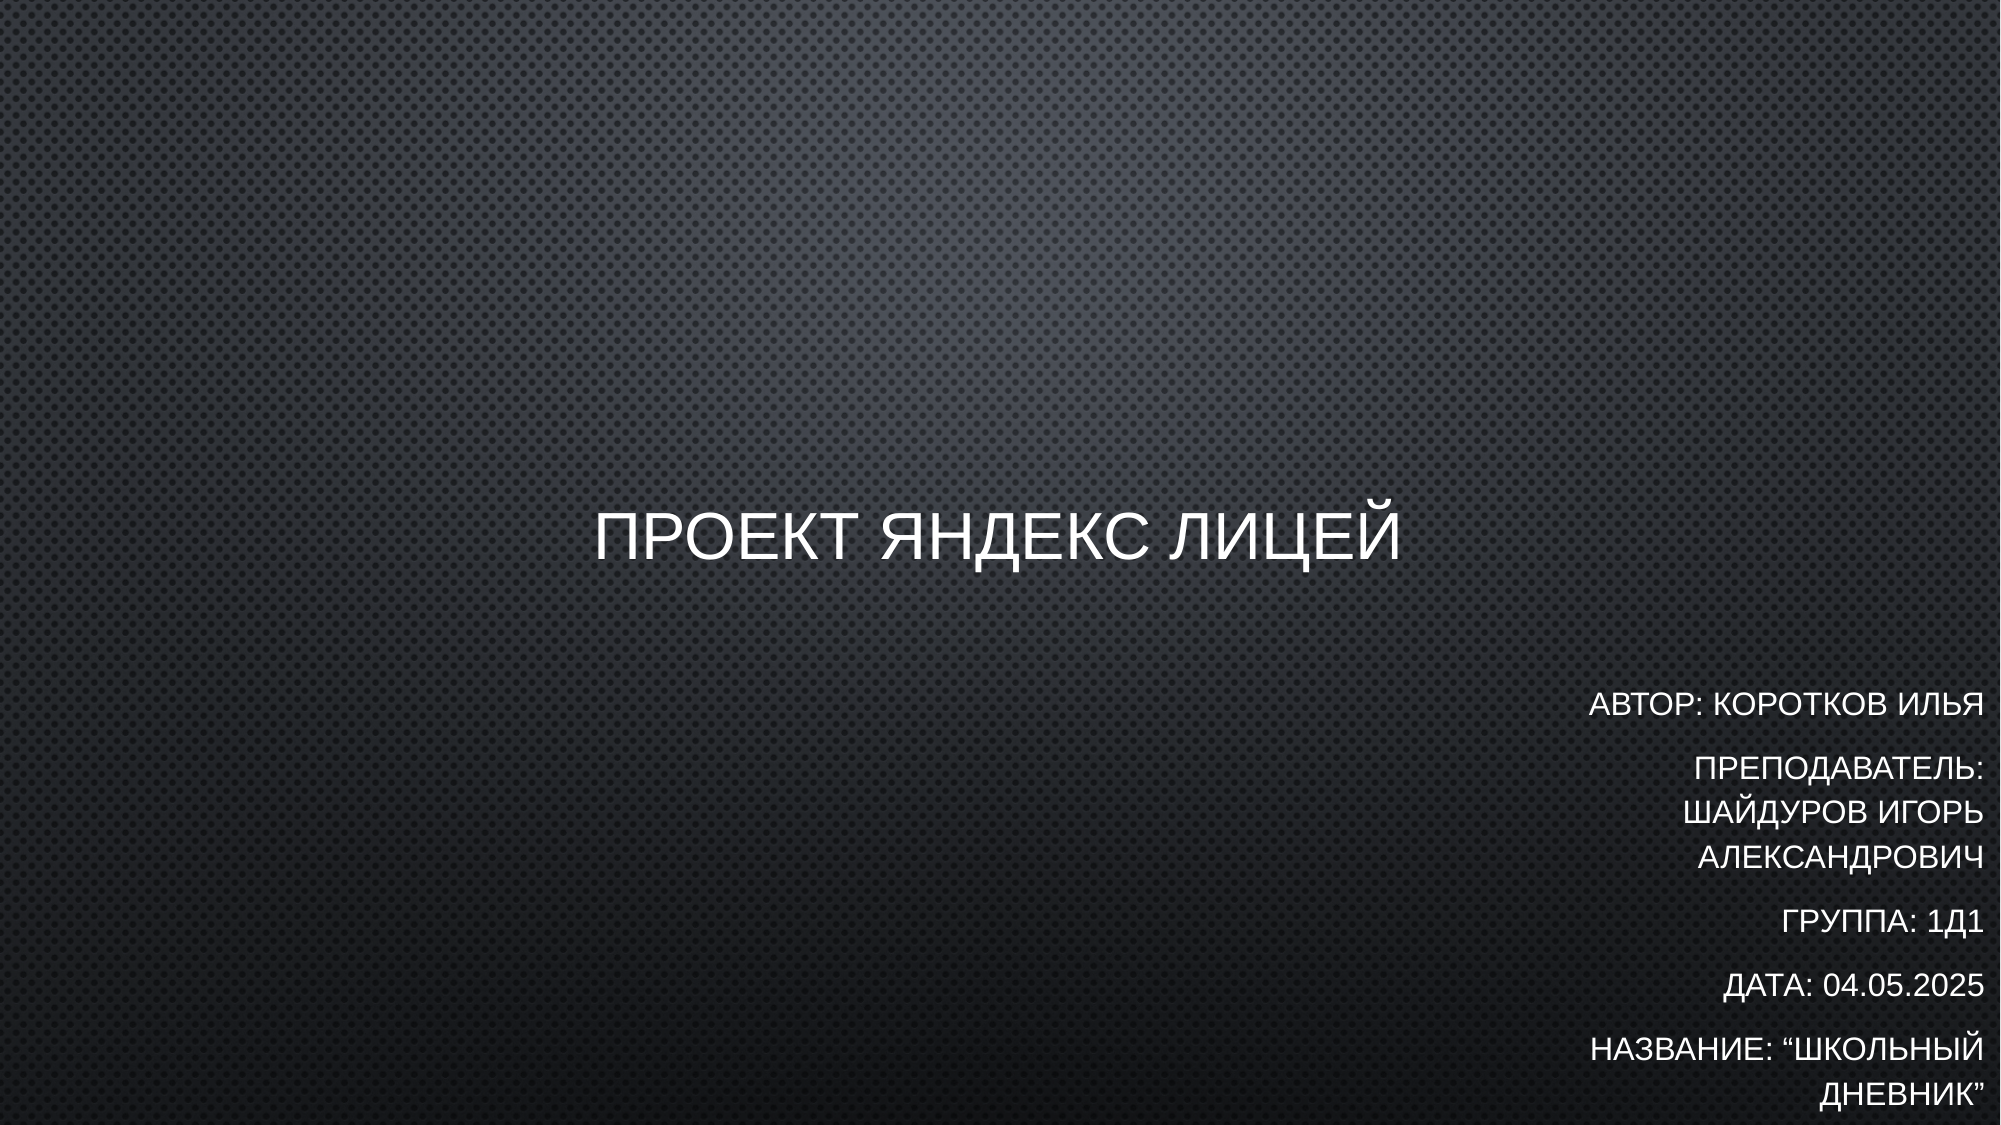

# Проект Яндекс лицей
Автор: Коротков Илья
Преподаватель: Шайдуров Игорь Александрович
Группа: 1Д1
Дата: 04.05.2025
Название: “Школьный дневник”